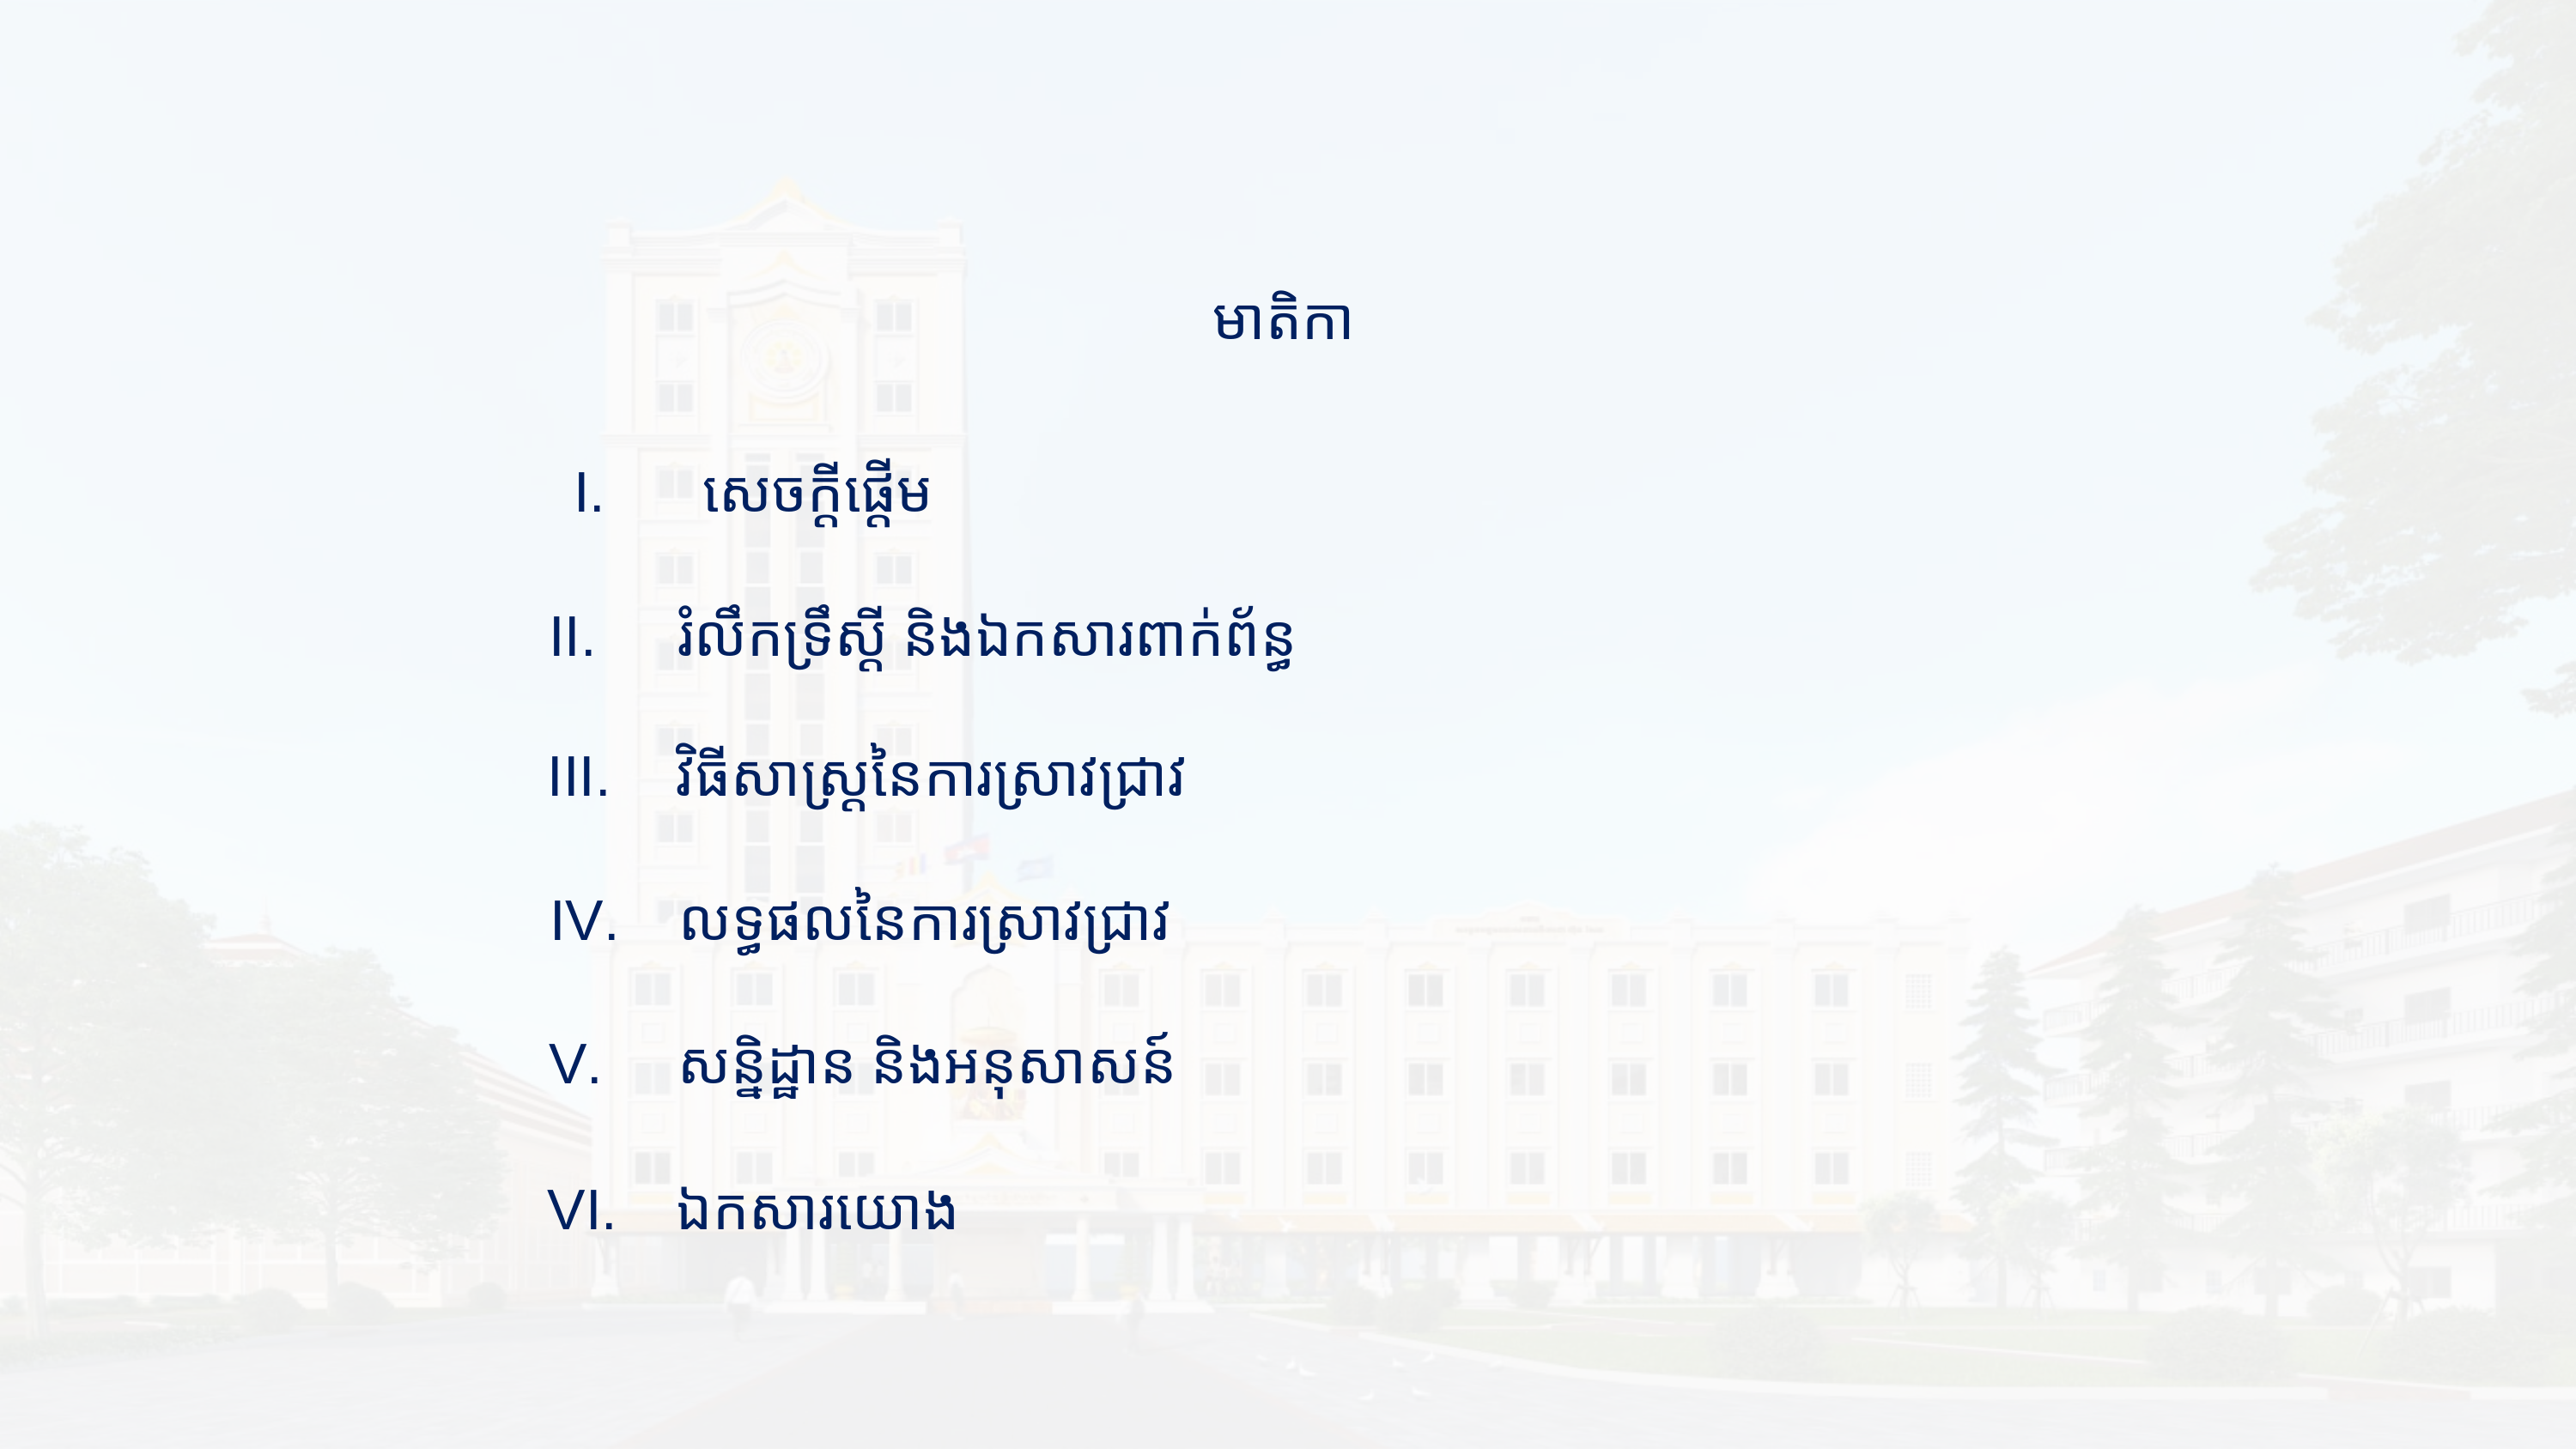

មាតិកា
I.	សេចក្ដីផ្ដើម
II.	រំលឹកទ្រឹស្ដី និងឯកសារពាក់ព័ន្ធ
III.	វិធីសាស្រ្ដនៃការស្រាវជ្រាវ
IV.	លទ្ធផលនៃការស្រាវជ្រាវ
V.	សន្និដ្ឋាន និងអនុសាសន៍
VI.	ឯកសារយោង